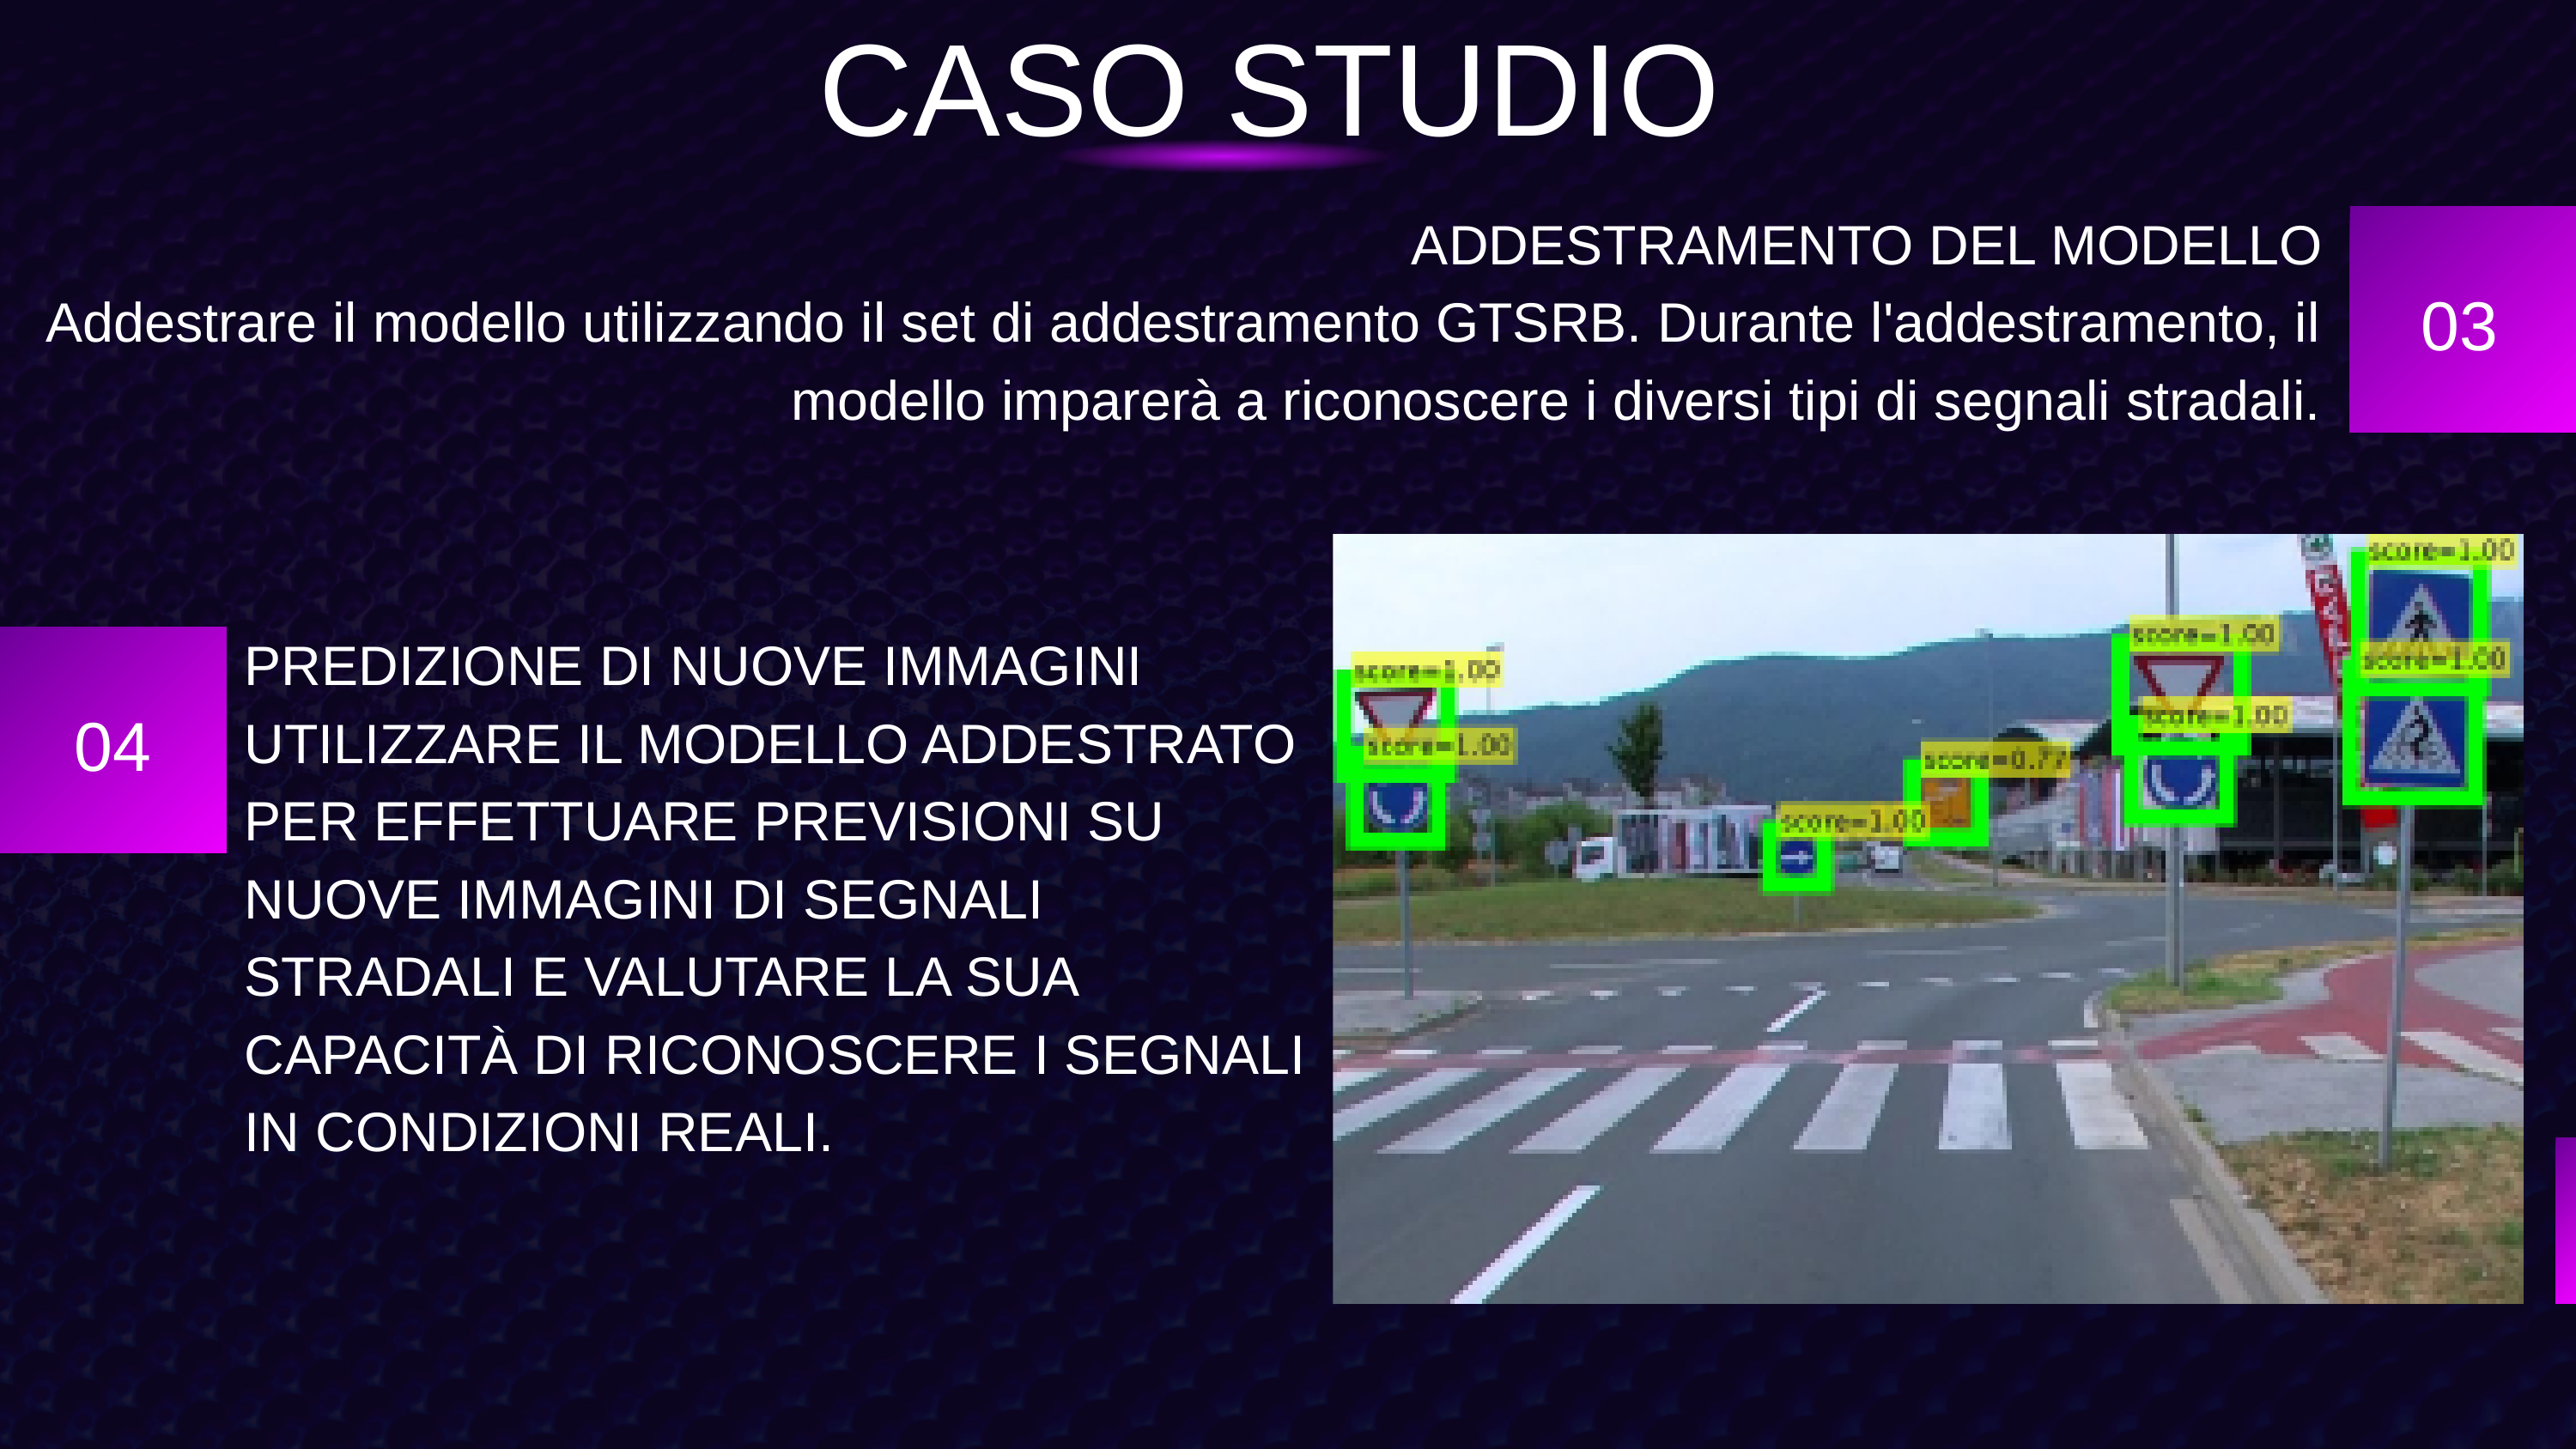

CASO STUDIO

ADDESTRAMENTO DEL MODELLO
Addestrare il modello utilizzando il set di addestramento GTSRB. Durante l'addestramento, il modello imparerà a riconoscere i diversi tipi di segnali stradali.

03

PREDIZIONE DI NUOVE IMMAGINI
UTILIZZARE IL MODELLO ADDESTRATO PER EFFETTUARE PREVISIONI SU NUOVE IMMAGINI DI SEGNALI STRADALI E VALUTARE LA SUA CAPACITÀ DI RICONOSCERE I SEGNALI IN CONDIZIONI REALI.

04